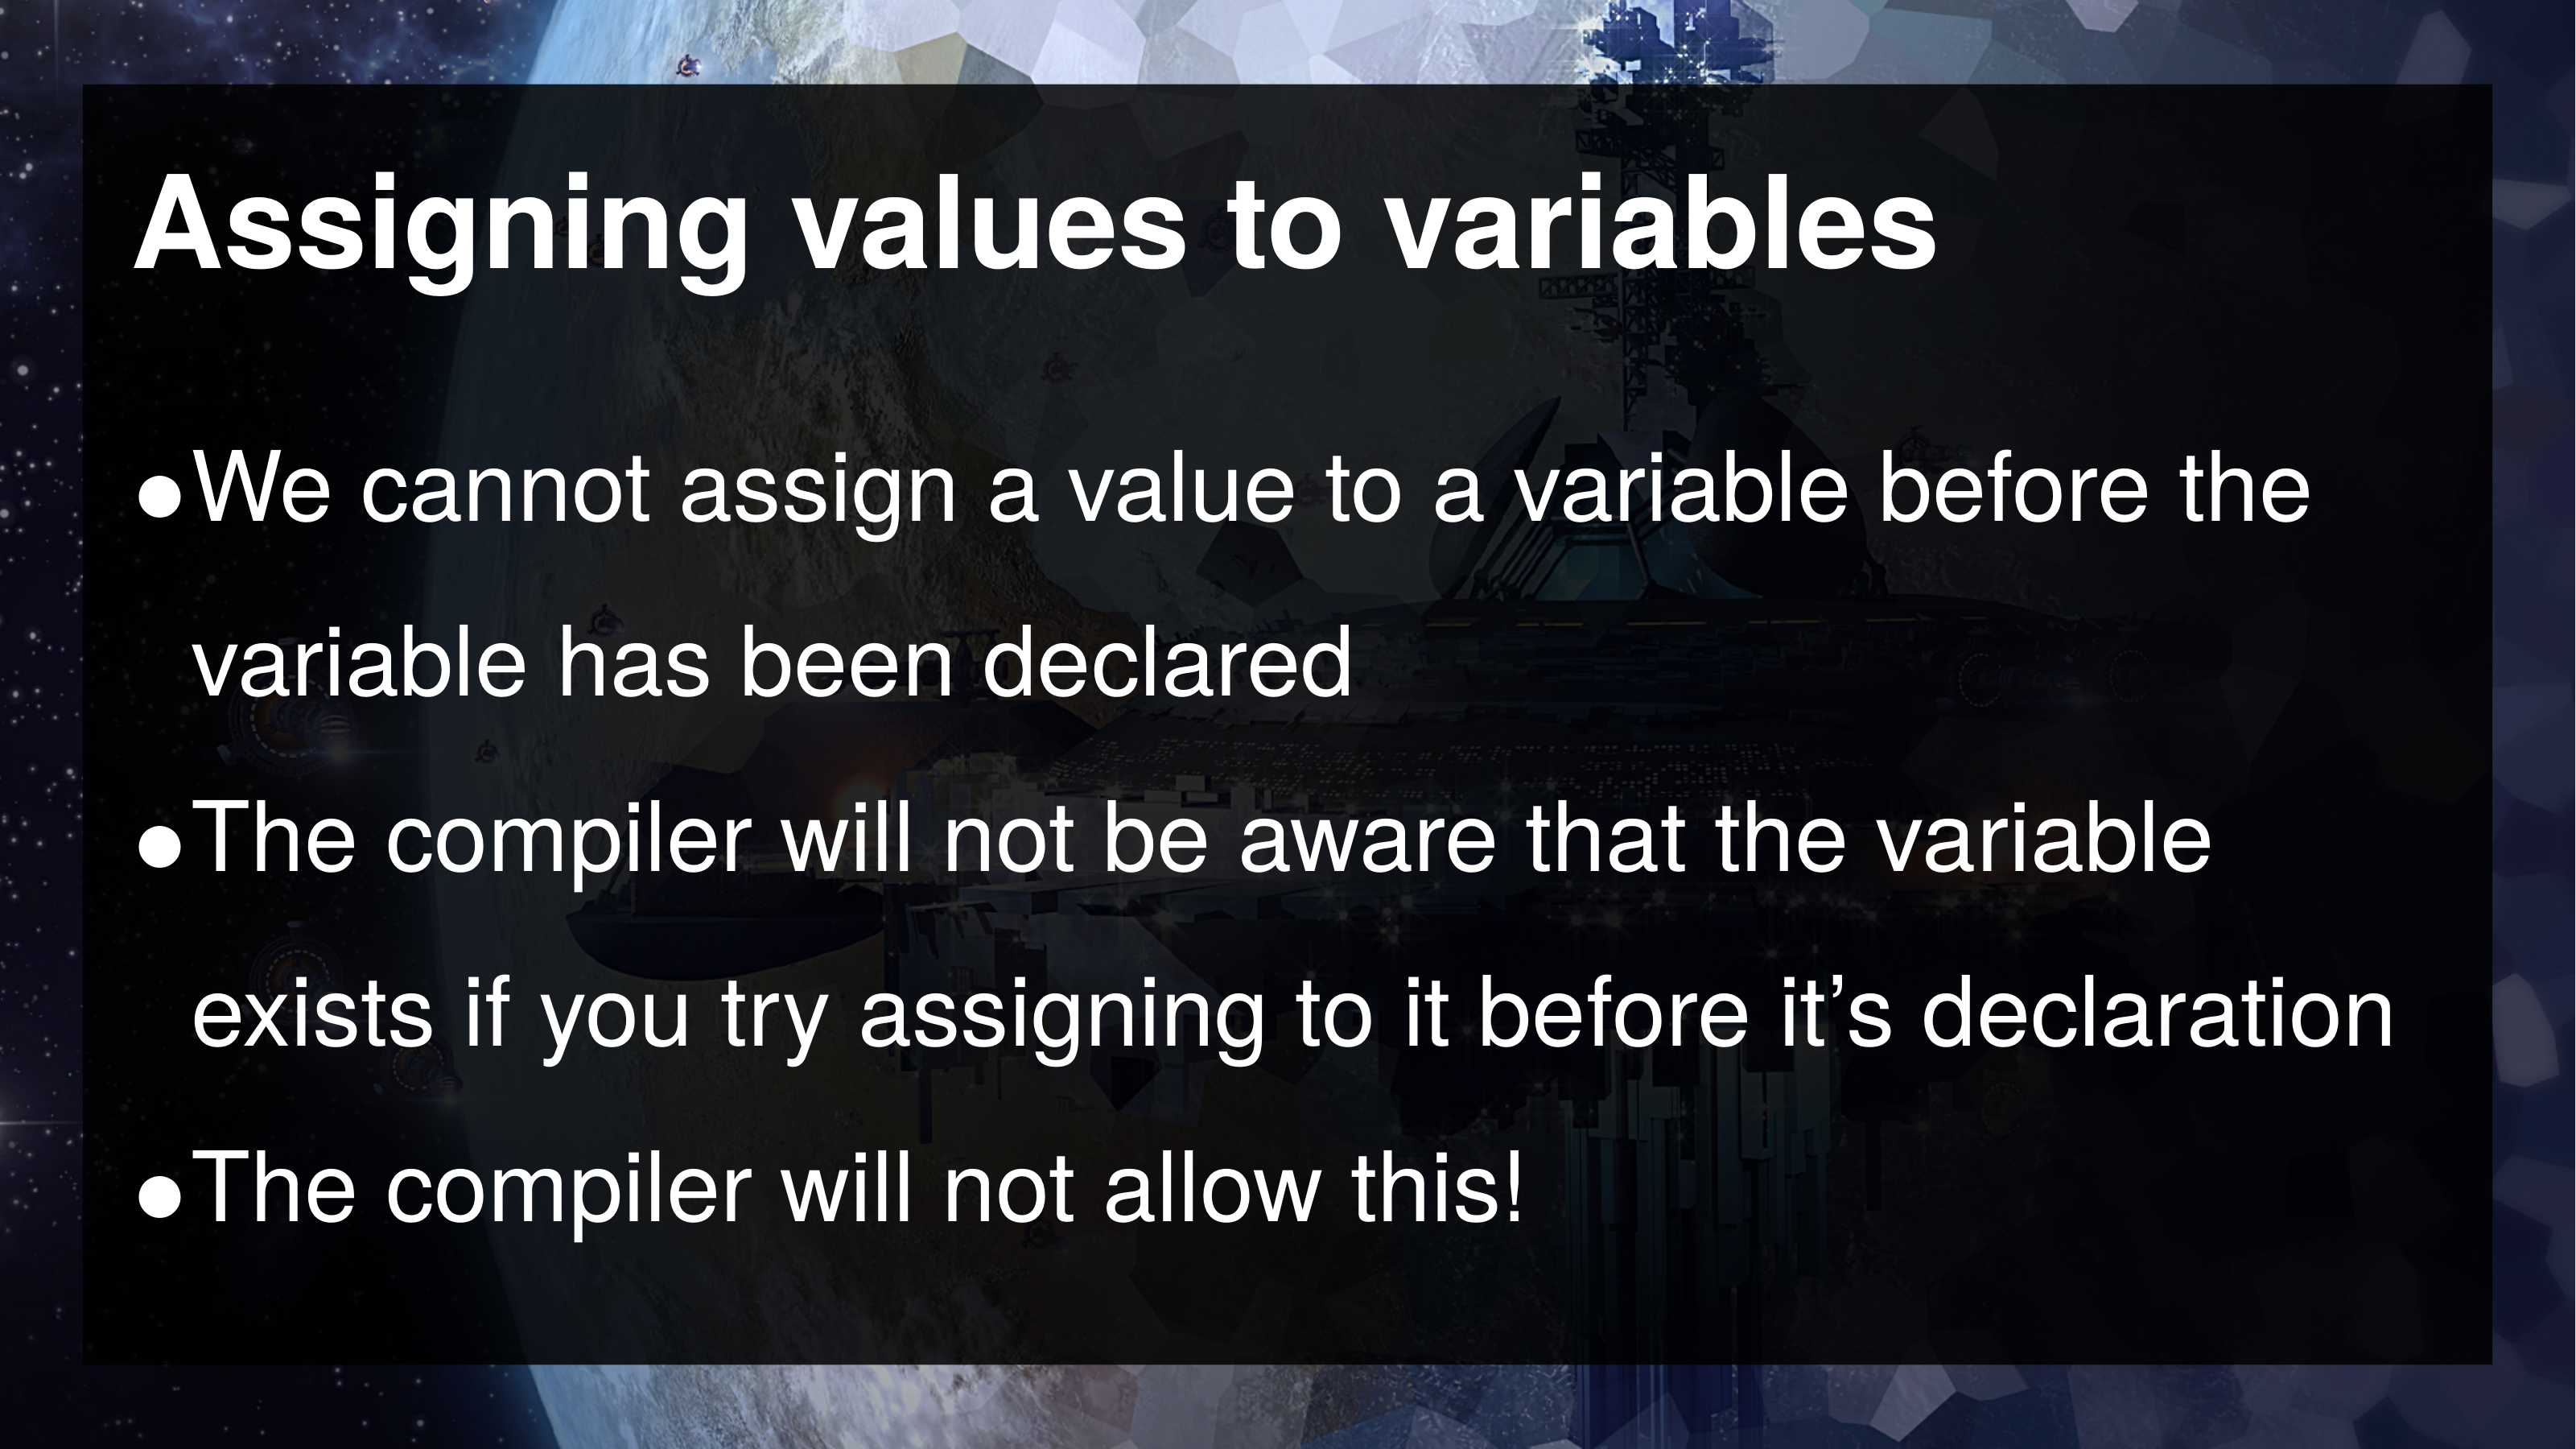

# Assigning values to variables
We cannot assign a value to a variable before the variable has been declared
The compiler will not be aware that the variable exists if you try assigning to it before it’s declaration
The compiler will not allow this!